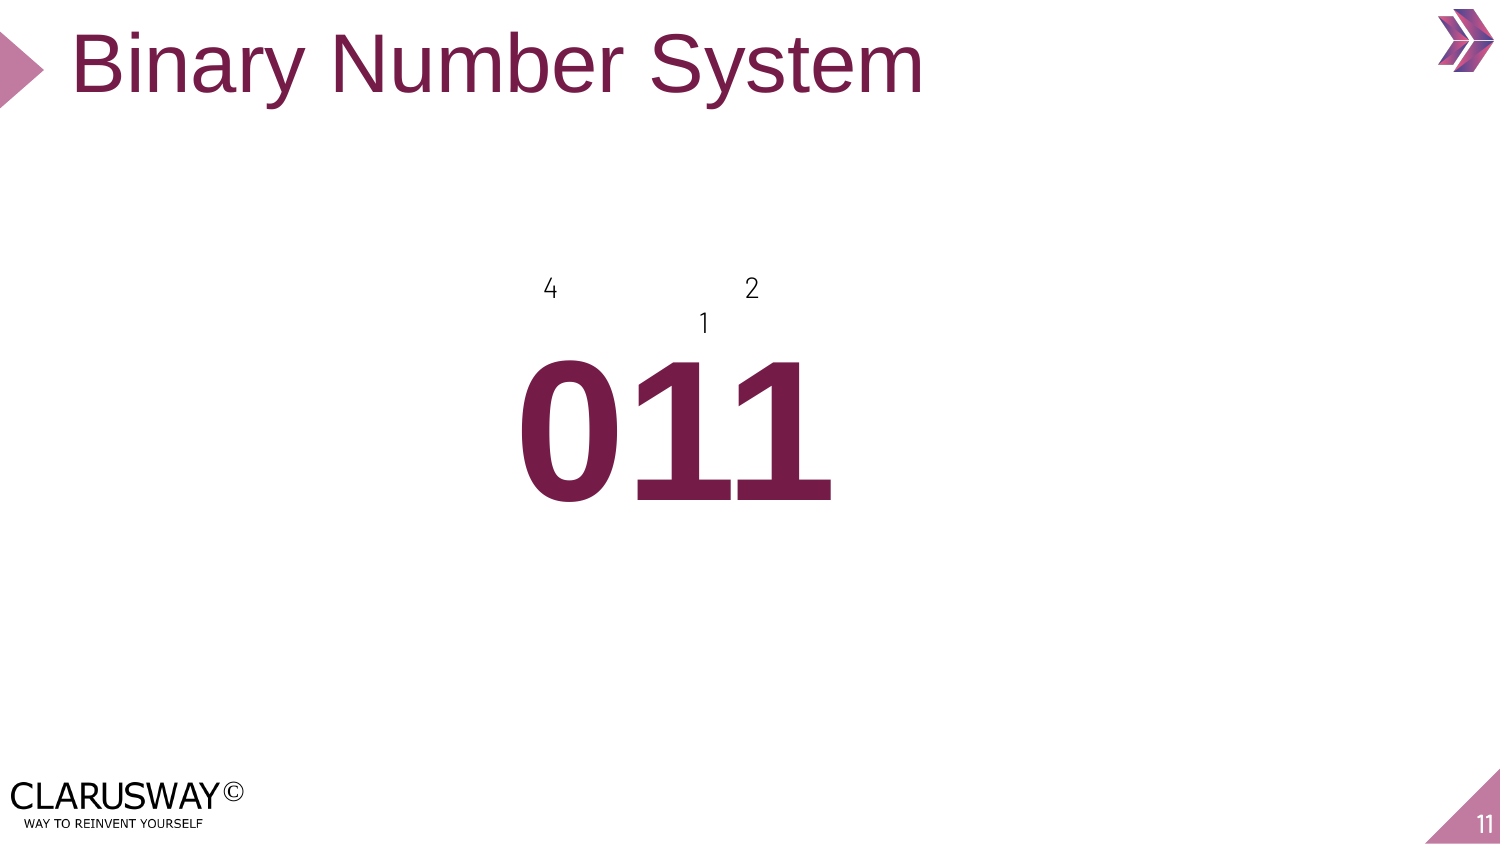

Binary Number System
4	         2    	 1
011
11